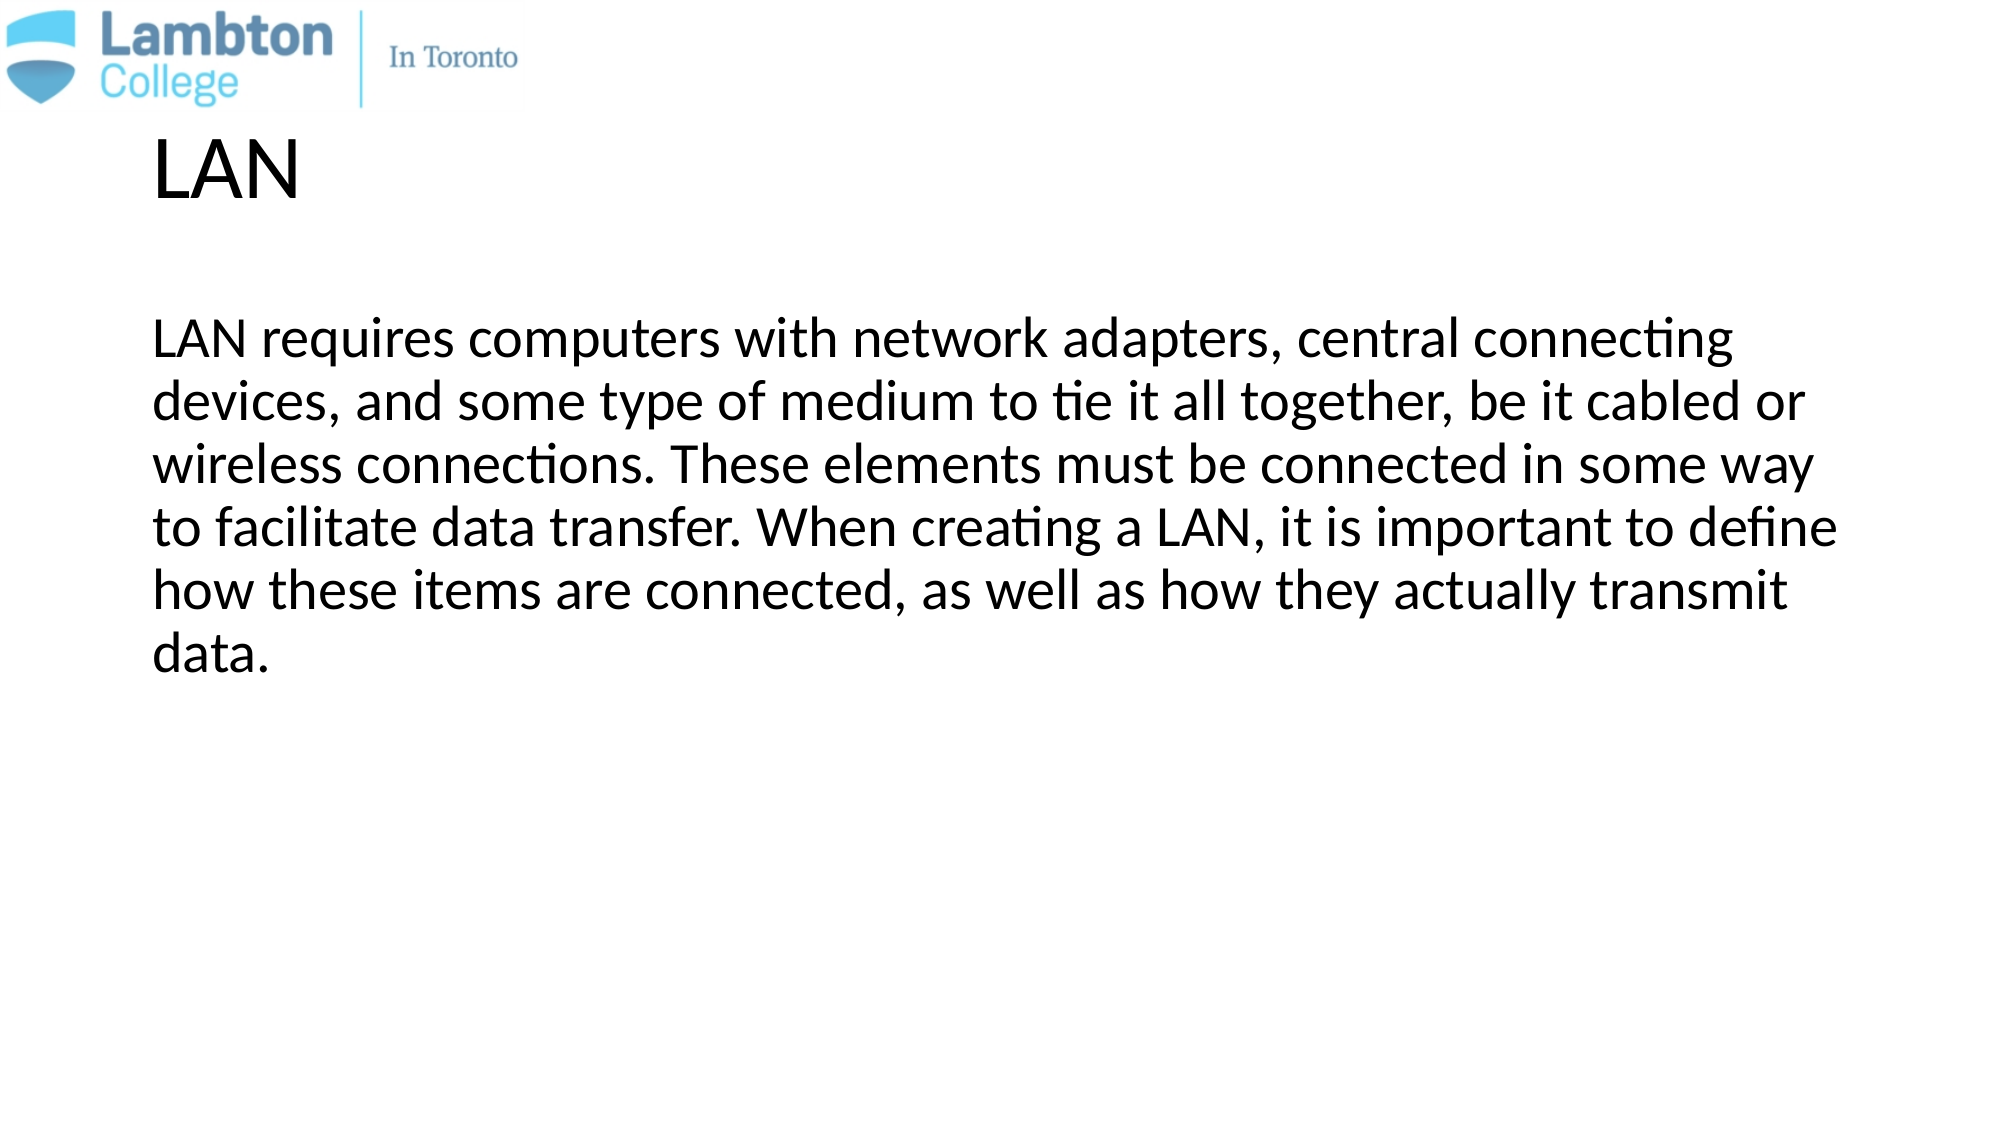

# LAN
LAN requires computers with network adapters, central connecting devices, and some type of medium to tie it all together, be it cabled or wireless connections. These elements must be connected in some way to facilitate data transfer. When creating a LAN, it is important to define how these items are connected, as well as how they actually transmit data.